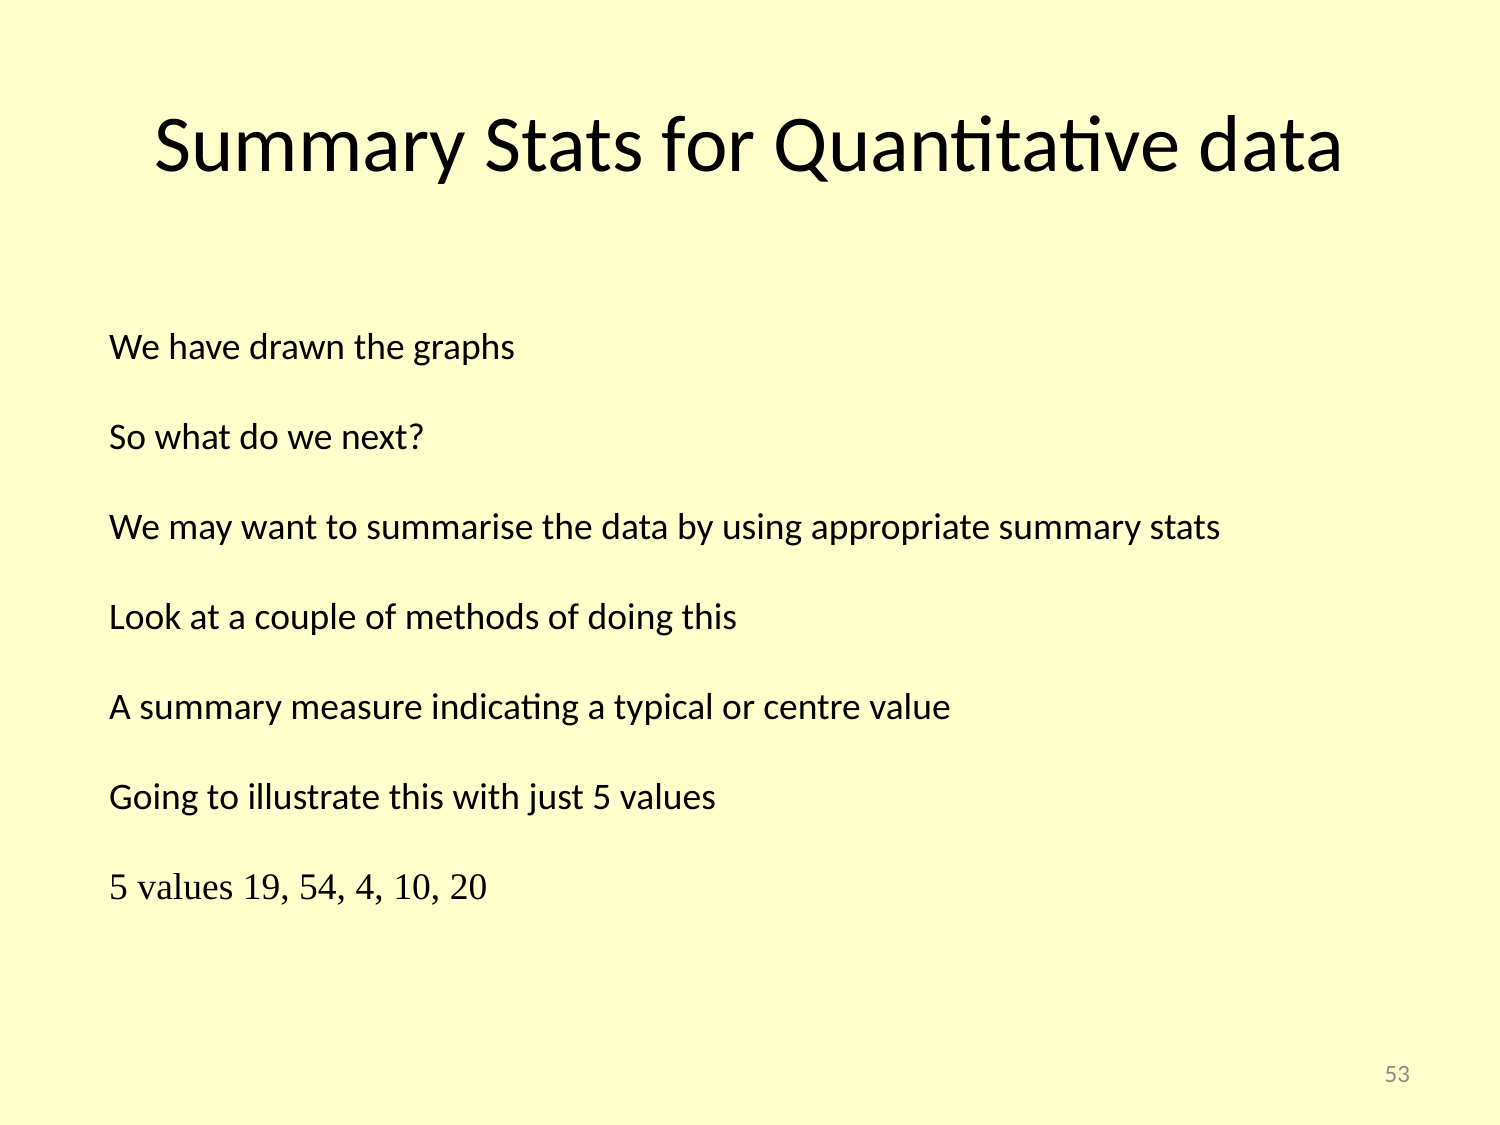

# Summary Stats for Quantitative data
We have drawn the graphs

So what do we next?

We may want to summarise the data by using appropriate summary stats

Look at a couple of methods of doing this

A summary measure indicating a typical or centre value

Going to illustrate this with just 5 values

5 values 19, 54, 4, 10, 20

53